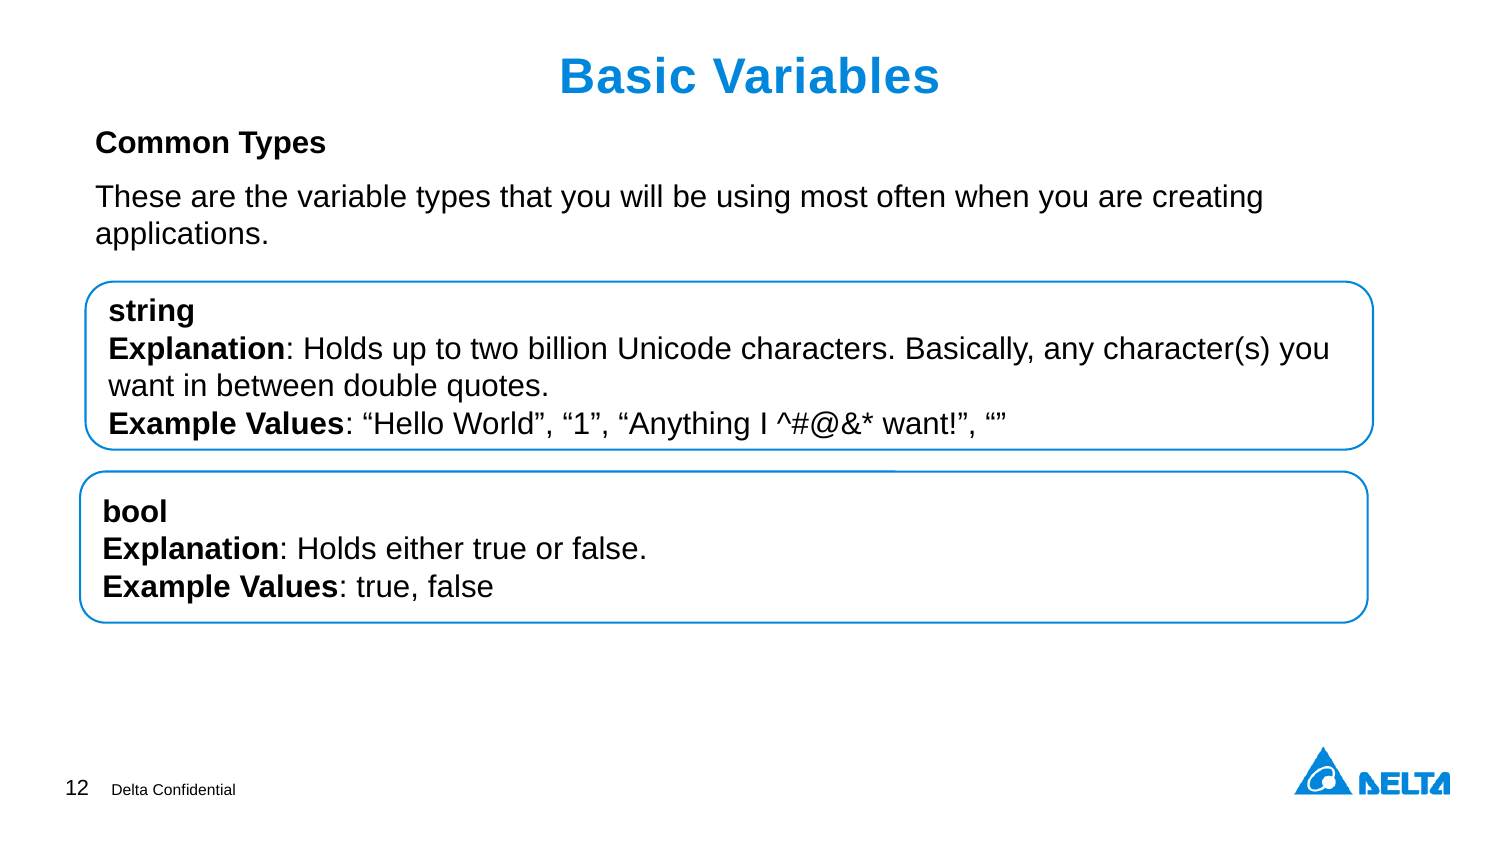

# Basic Variables
Common Types
These are the variable types that you will be using most often when you are creating applications.
string
Explanation: Holds up to two billion Unicode characters. Basically, any character(s) you want in between double quotes.
Example Values: “Hello World”, “1”, “Anything I ^#@&* want!”, “”
bool
Explanation: Holds either true or false.
Example Values: true, false
12
Delta Confidential